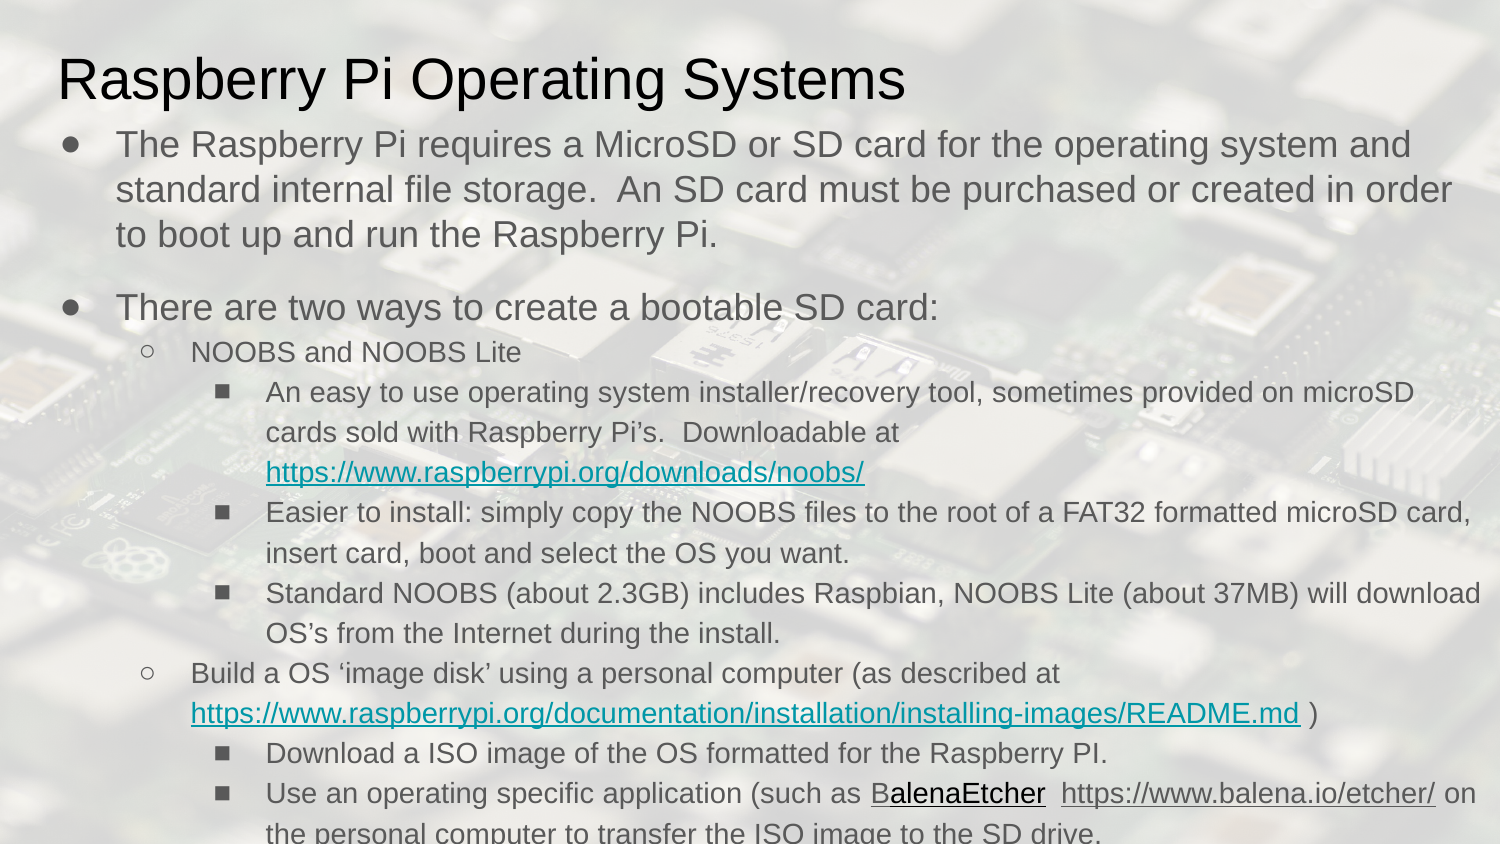

# Raspberry Pi Operating Systems
The Raspberry Pi requires a MicroSD or SD card for the operating system and standard internal file storage.  An SD card must be purchased or created in order to boot up and run the Raspberry Pi.
There are two ways to create a bootable SD card:
NOOBS and NOOBS Lite
An easy to use operating system installer/recovery tool, sometimes provided on microSD cards sold with Raspberry Pi’s.  Downloadable at https://www.raspberrypi.org/downloads/noobs/
Easier to install: simply copy the NOOBS files to the root of a FAT32 formatted microSD card, insert card, boot and select the OS you want.
Standard NOOBS (about 2.3GB) includes Raspbian, NOOBS Lite (about 37MB) will download OS’s from the Internet during the install.
Build a OS ‘image disk’ using a personal computer (as described at https://www.raspberrypi.org/documentation/installation/installing-images/README.md )
Download a ISO image of the OS formatted for the Raspberry PI.
Use an operating specific application (such as BalenaEtcher  https://www.balena.io/etcher/ on the personal computer to transfer the ISO image to the SD drive.